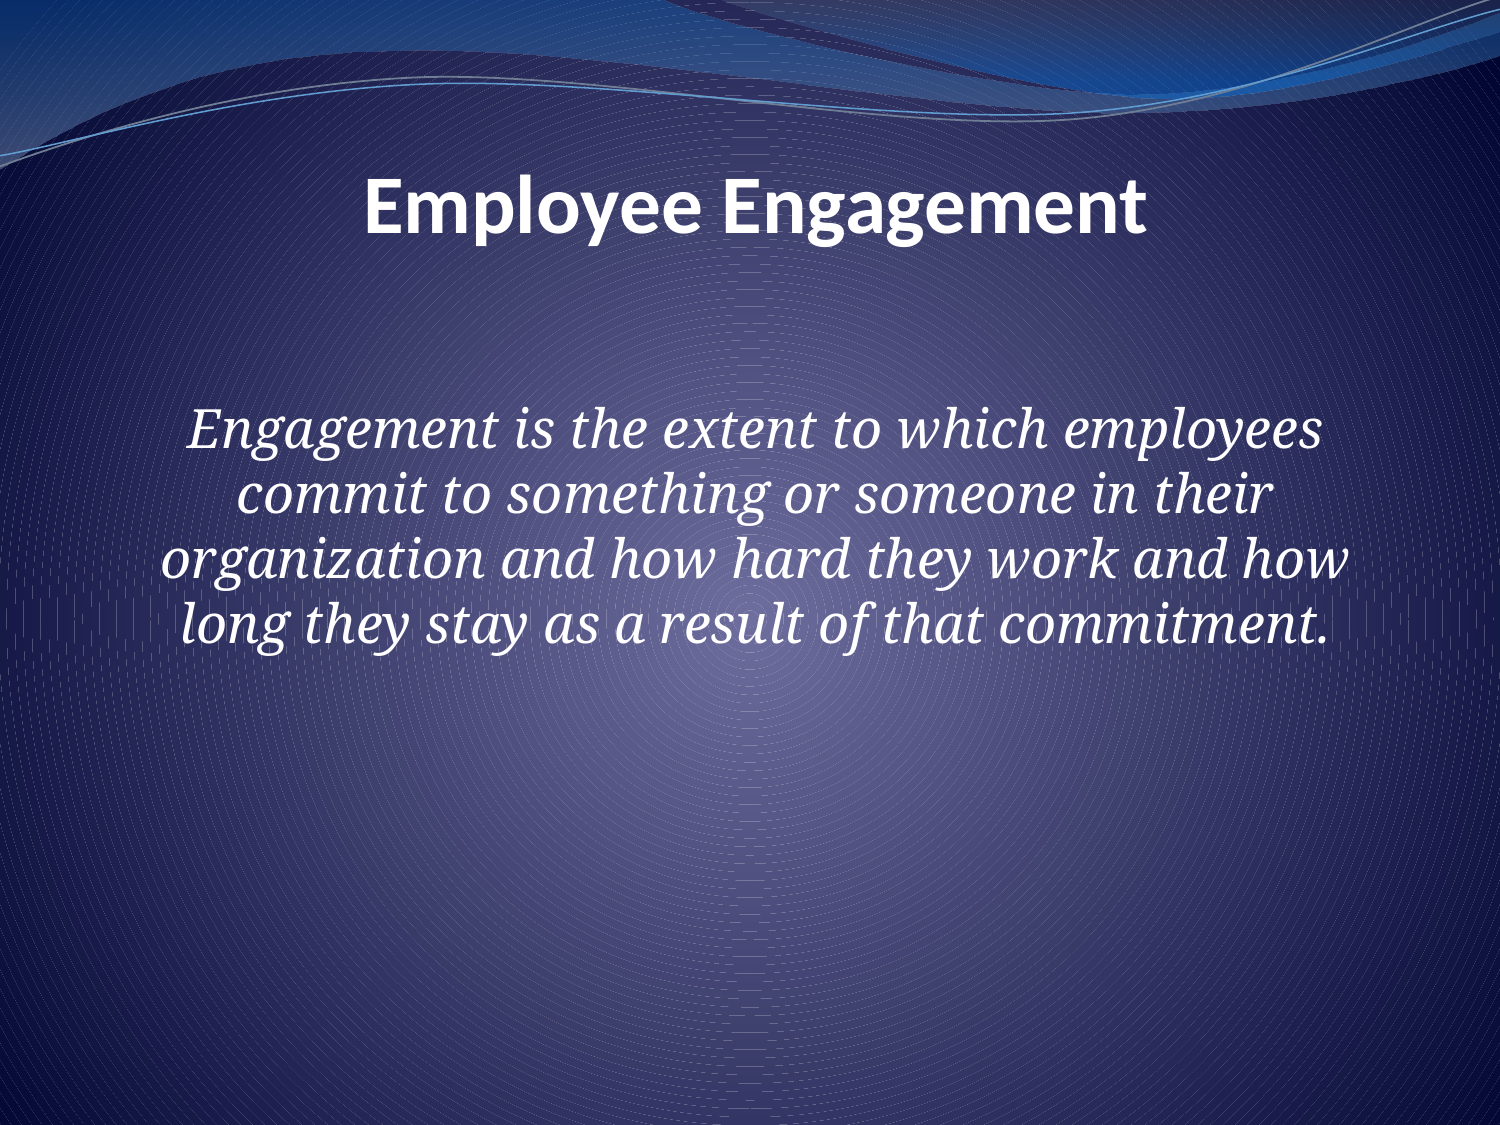

# Employee Engagement
Engagement is the extent to which employees commit to something or someone in their organization and how hard they work and how long they stay as a result of that commitment.